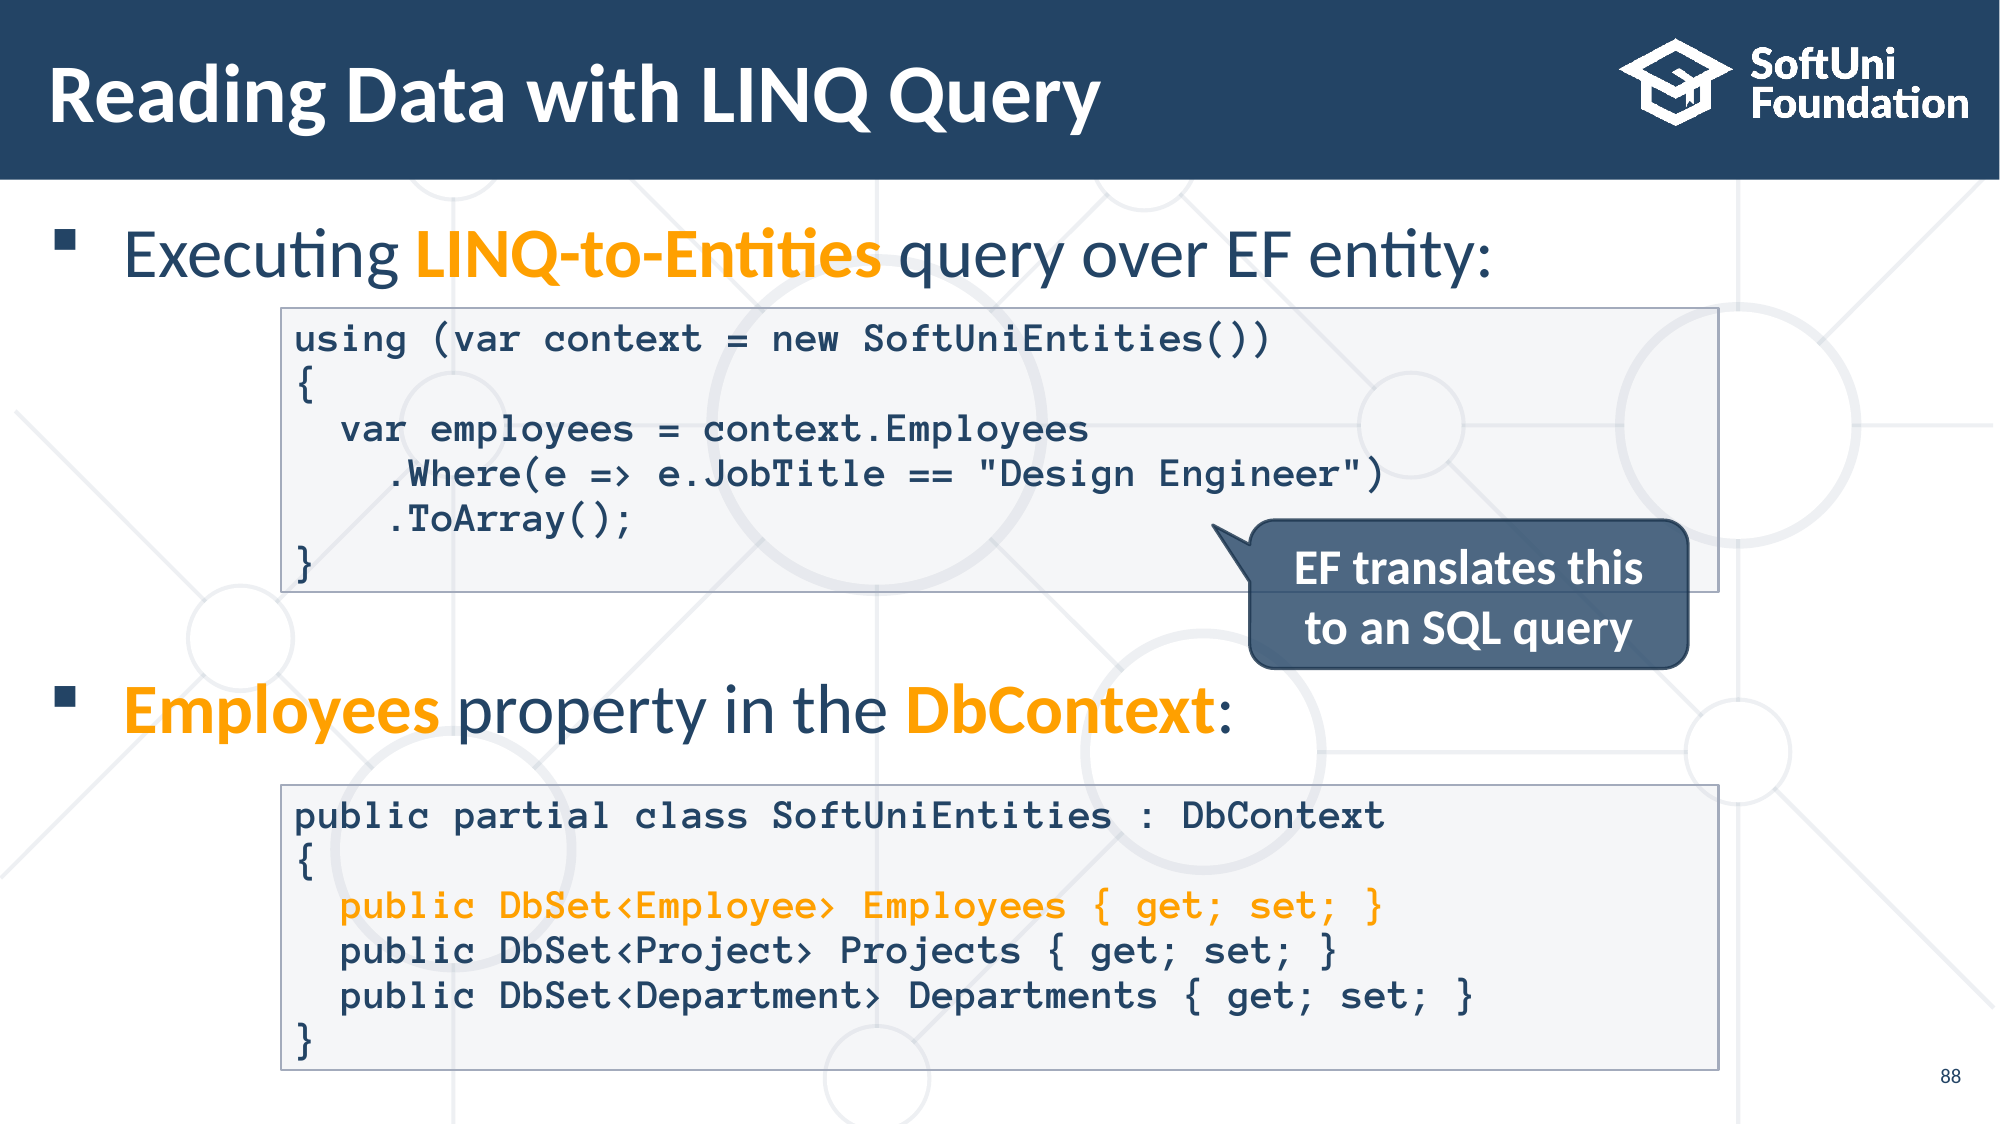

# Reading Data with LINQ Query
Executing LINQ-to-Entities query over EF entity:

Employees property in the DbContext:
using (var context = new SoftUniEntities())
{
  var employees = context.Employees
    .Where(e => e.JobTitle == "Design Engineer")
    .ToArray();
}
EF translates this to an SQL query
public partial class SoftUniEntities : DbContext
{
  public DbSet<Employee> Employees { get; set; }
  public DbSet<Project> Projects { get; set; }
  public DbSet<Department> Departments { get; set; }
}
88